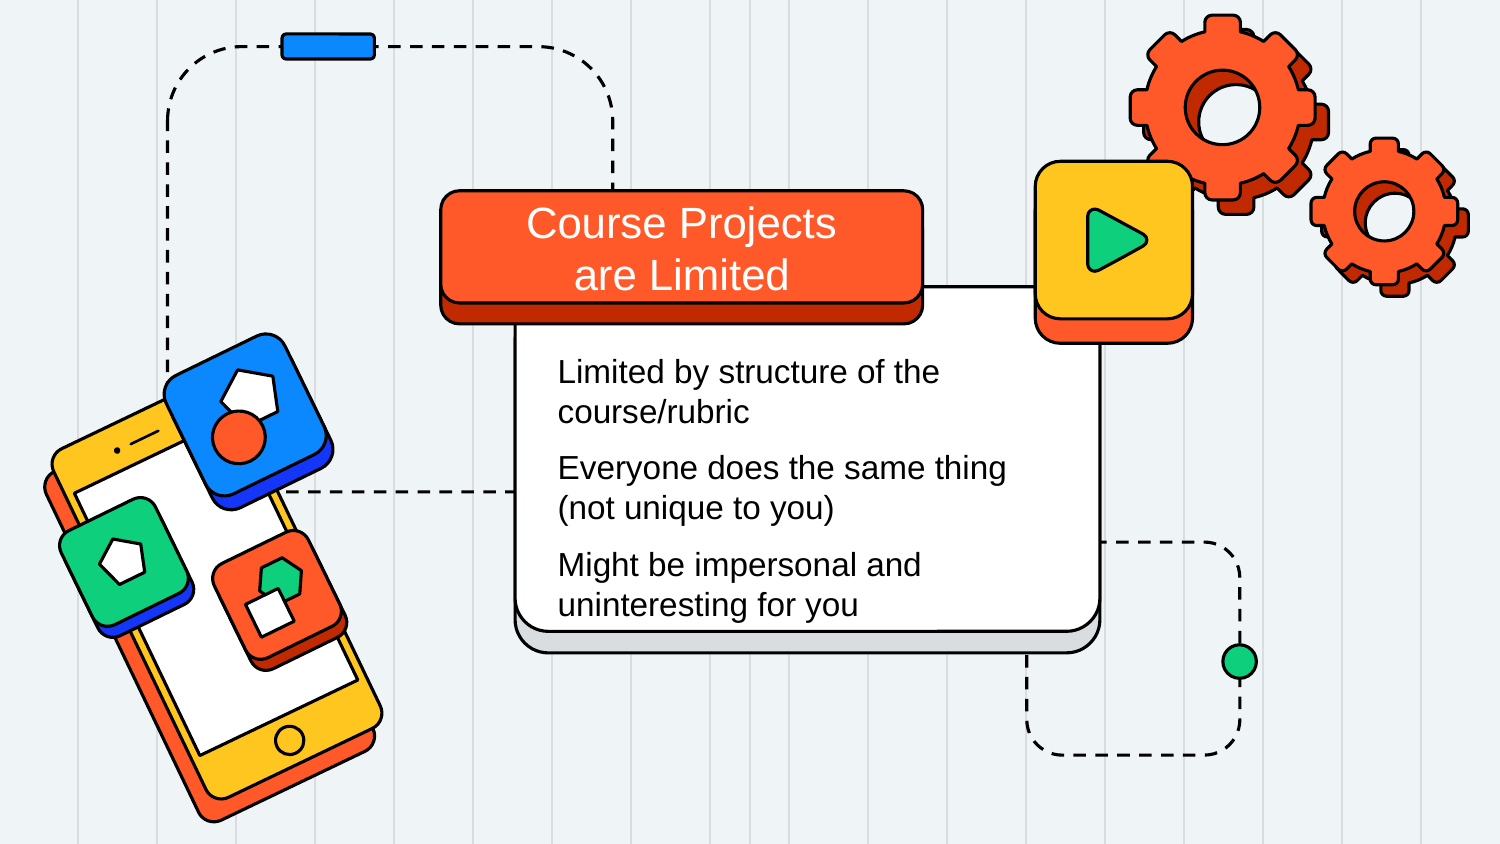

# Course Projects are Limited
Limited by structure of the course/rubric
Everyone does the same thing (not unique to you)
Might be impersonal and uninteresting for you